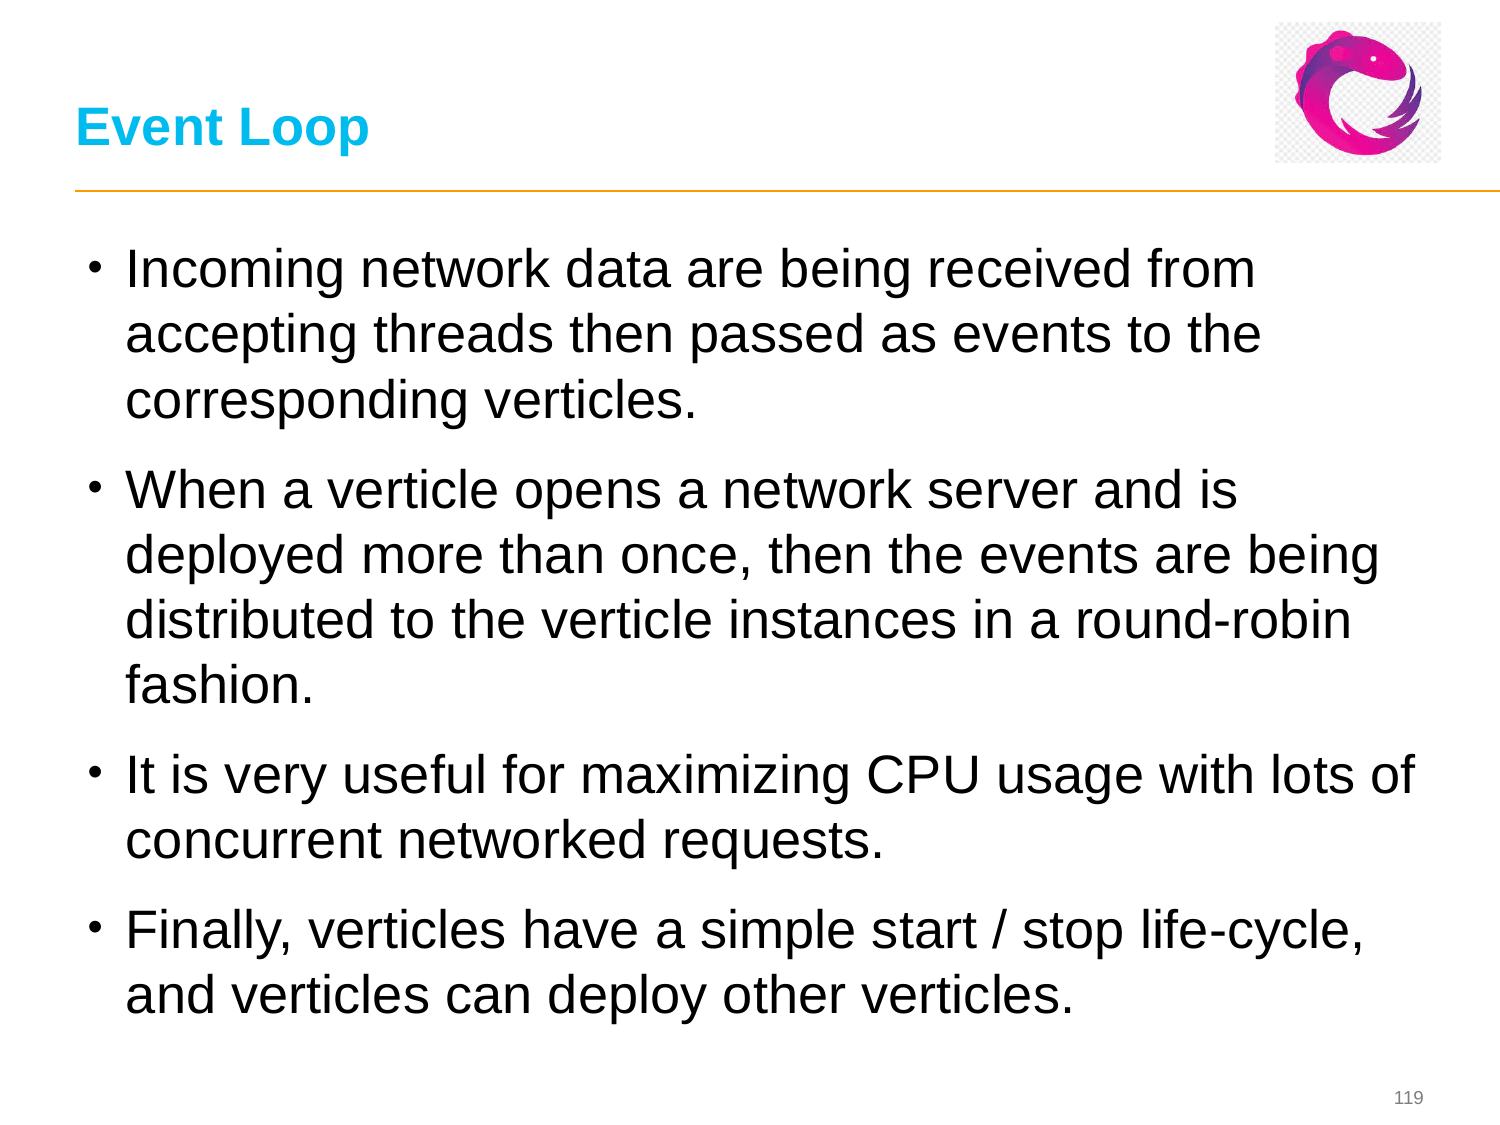

# Event Loop
Incoming network data are being received from accepting threads then passed as events to the corresponding verticles.
When a verticle opens a network server and is deployed more than once, then the events are being distributed to the verticle instances in a round-robin fashion.
It is very useful for maximizing CPU usage with lots of concurrent networked requests.
Finally, verticles have a simple start / stop life-cycle, and verticles can deploy other verticles.